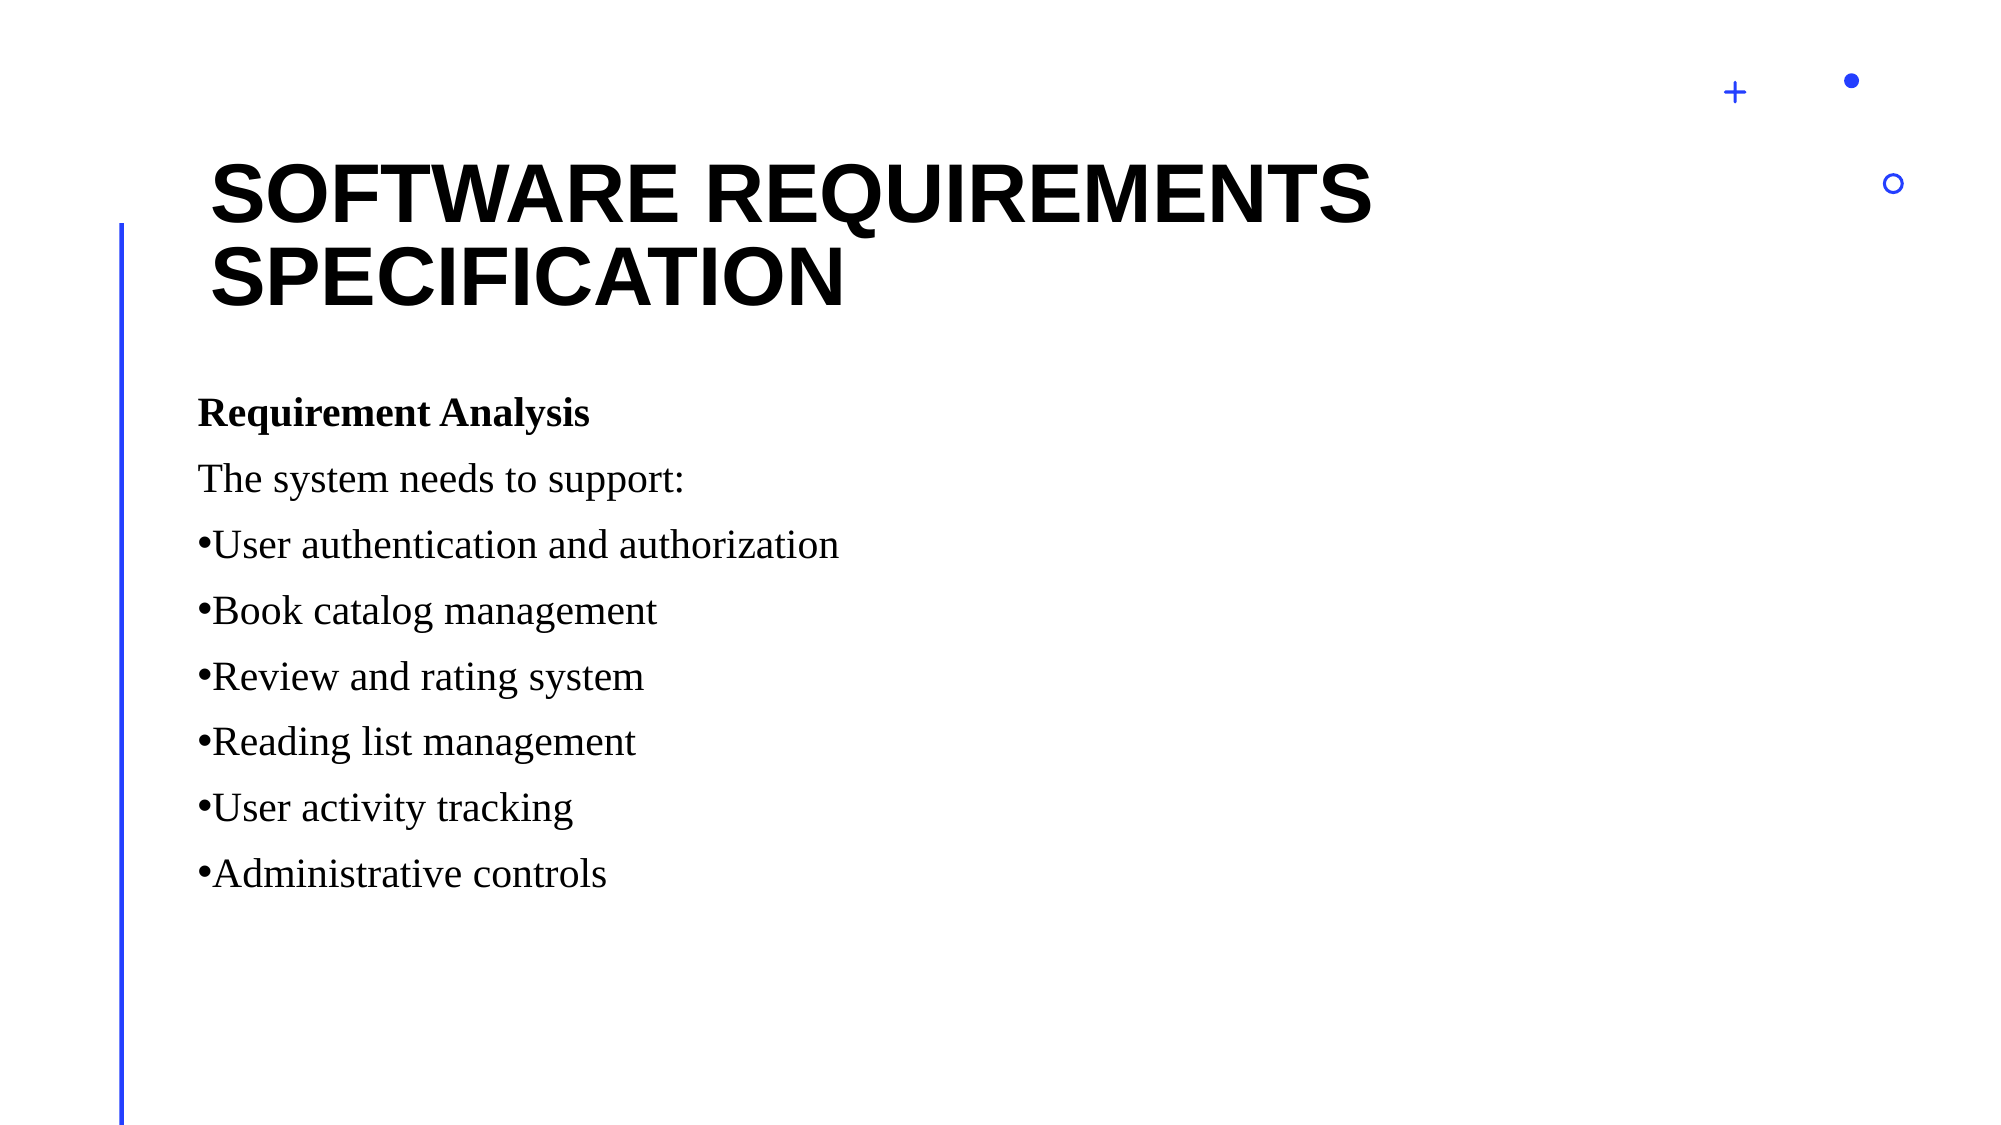

# Software Requirements Specification
Requirement Analysis
The system needs to support:
User authentication and authorization
Book catalog management
Review and rating system
Reading list management
User activity tracking
Administrative controls